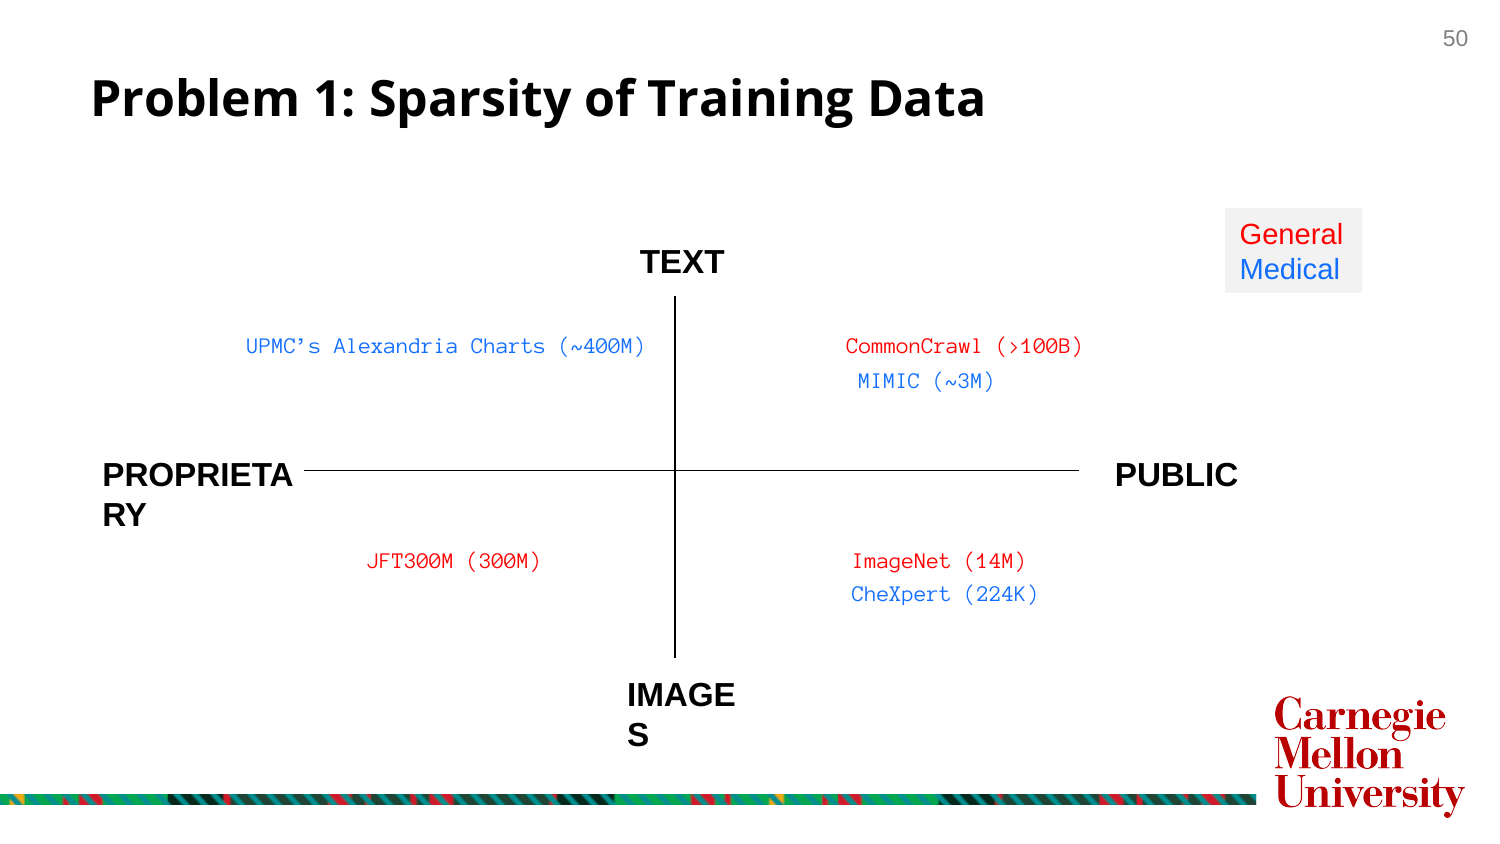

# Problem 1: Sparsity of Training Data
General
Medical
TEXT
UPMC’s Alexandria Charts (~400M)
CommonCrawl (>100B)
MIMIC (~3M)
PROPRIETARY
PUBLIC
JFT300M (300M)
ImageNet (14M)
CheXpert (224K)
IMAGES
50